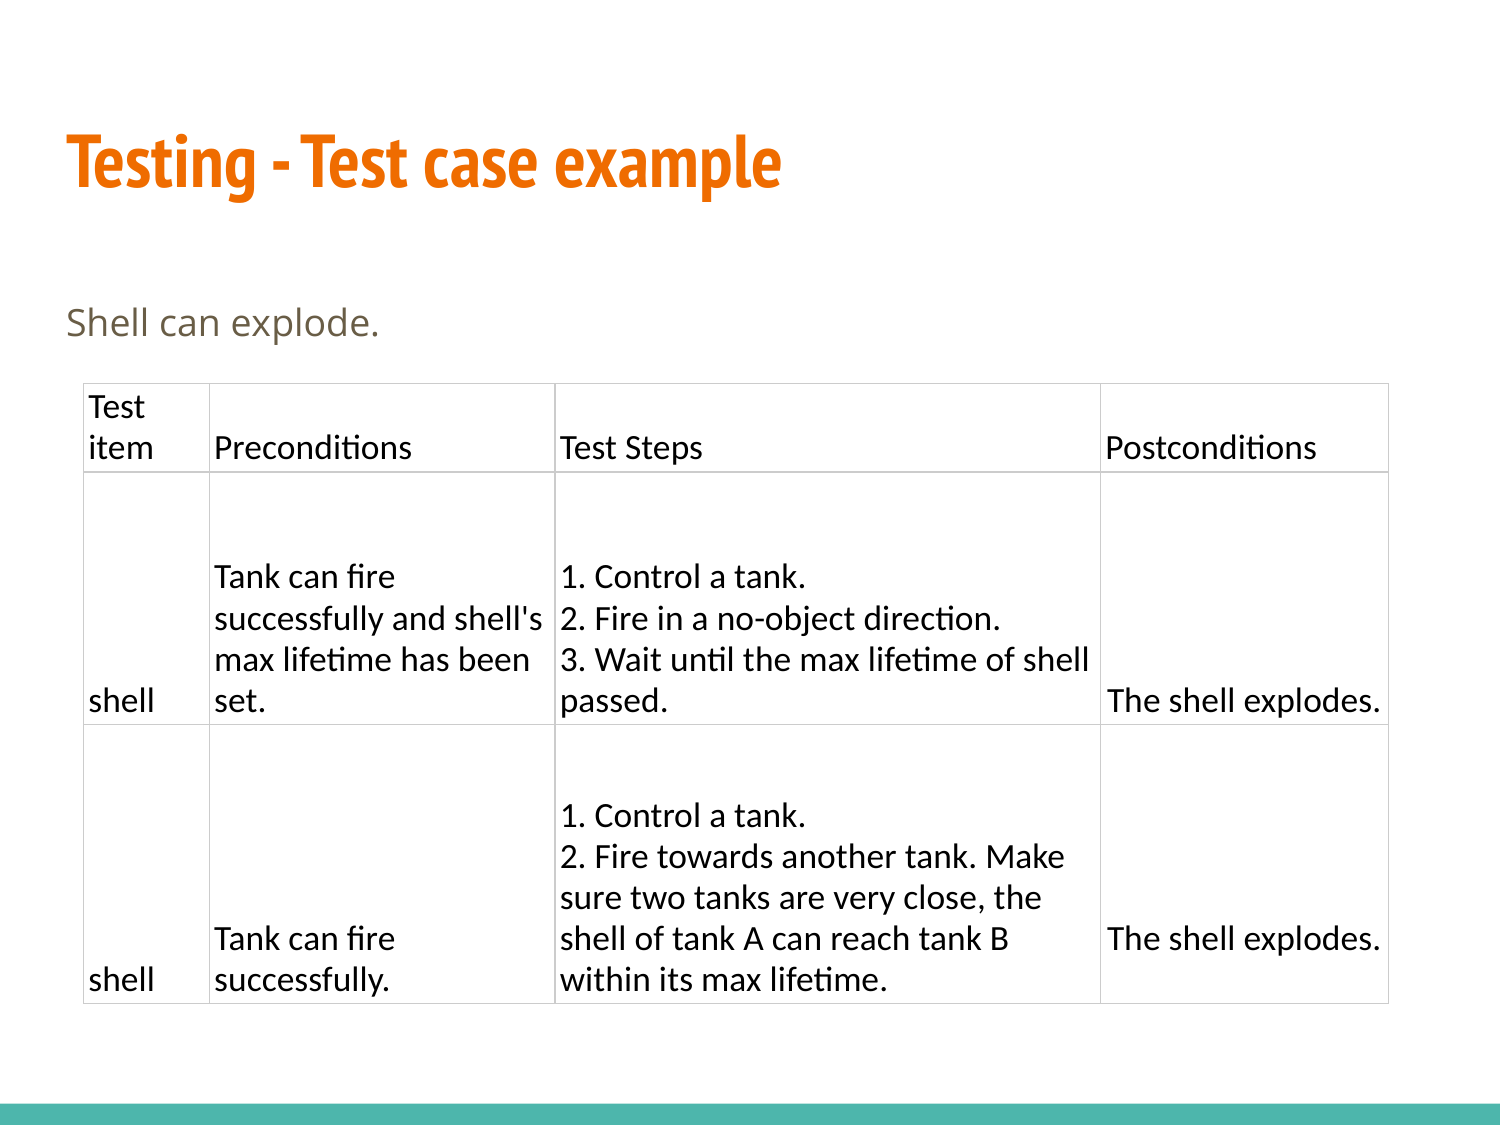

# Testing - Test case example
Shell can explode.

| Test item | Preconditions | Test Steps | Postconditions |
| --- | --- | --- | --- |
| shell | Tank can fire successfully and shell's max lifetime has been set. | 1. Control a tank. 2. Fire in a no-object direction. 3. Wait until the max lifetime of shell passed. | The shell explodes. |
| shell | Tank can fire successfully. | 1. Control a tank. 2. Fire towards another tank. Make sure two tanks are very close, the shell of tank A can reach tank B within its max lifetime. | The shell explodes. |